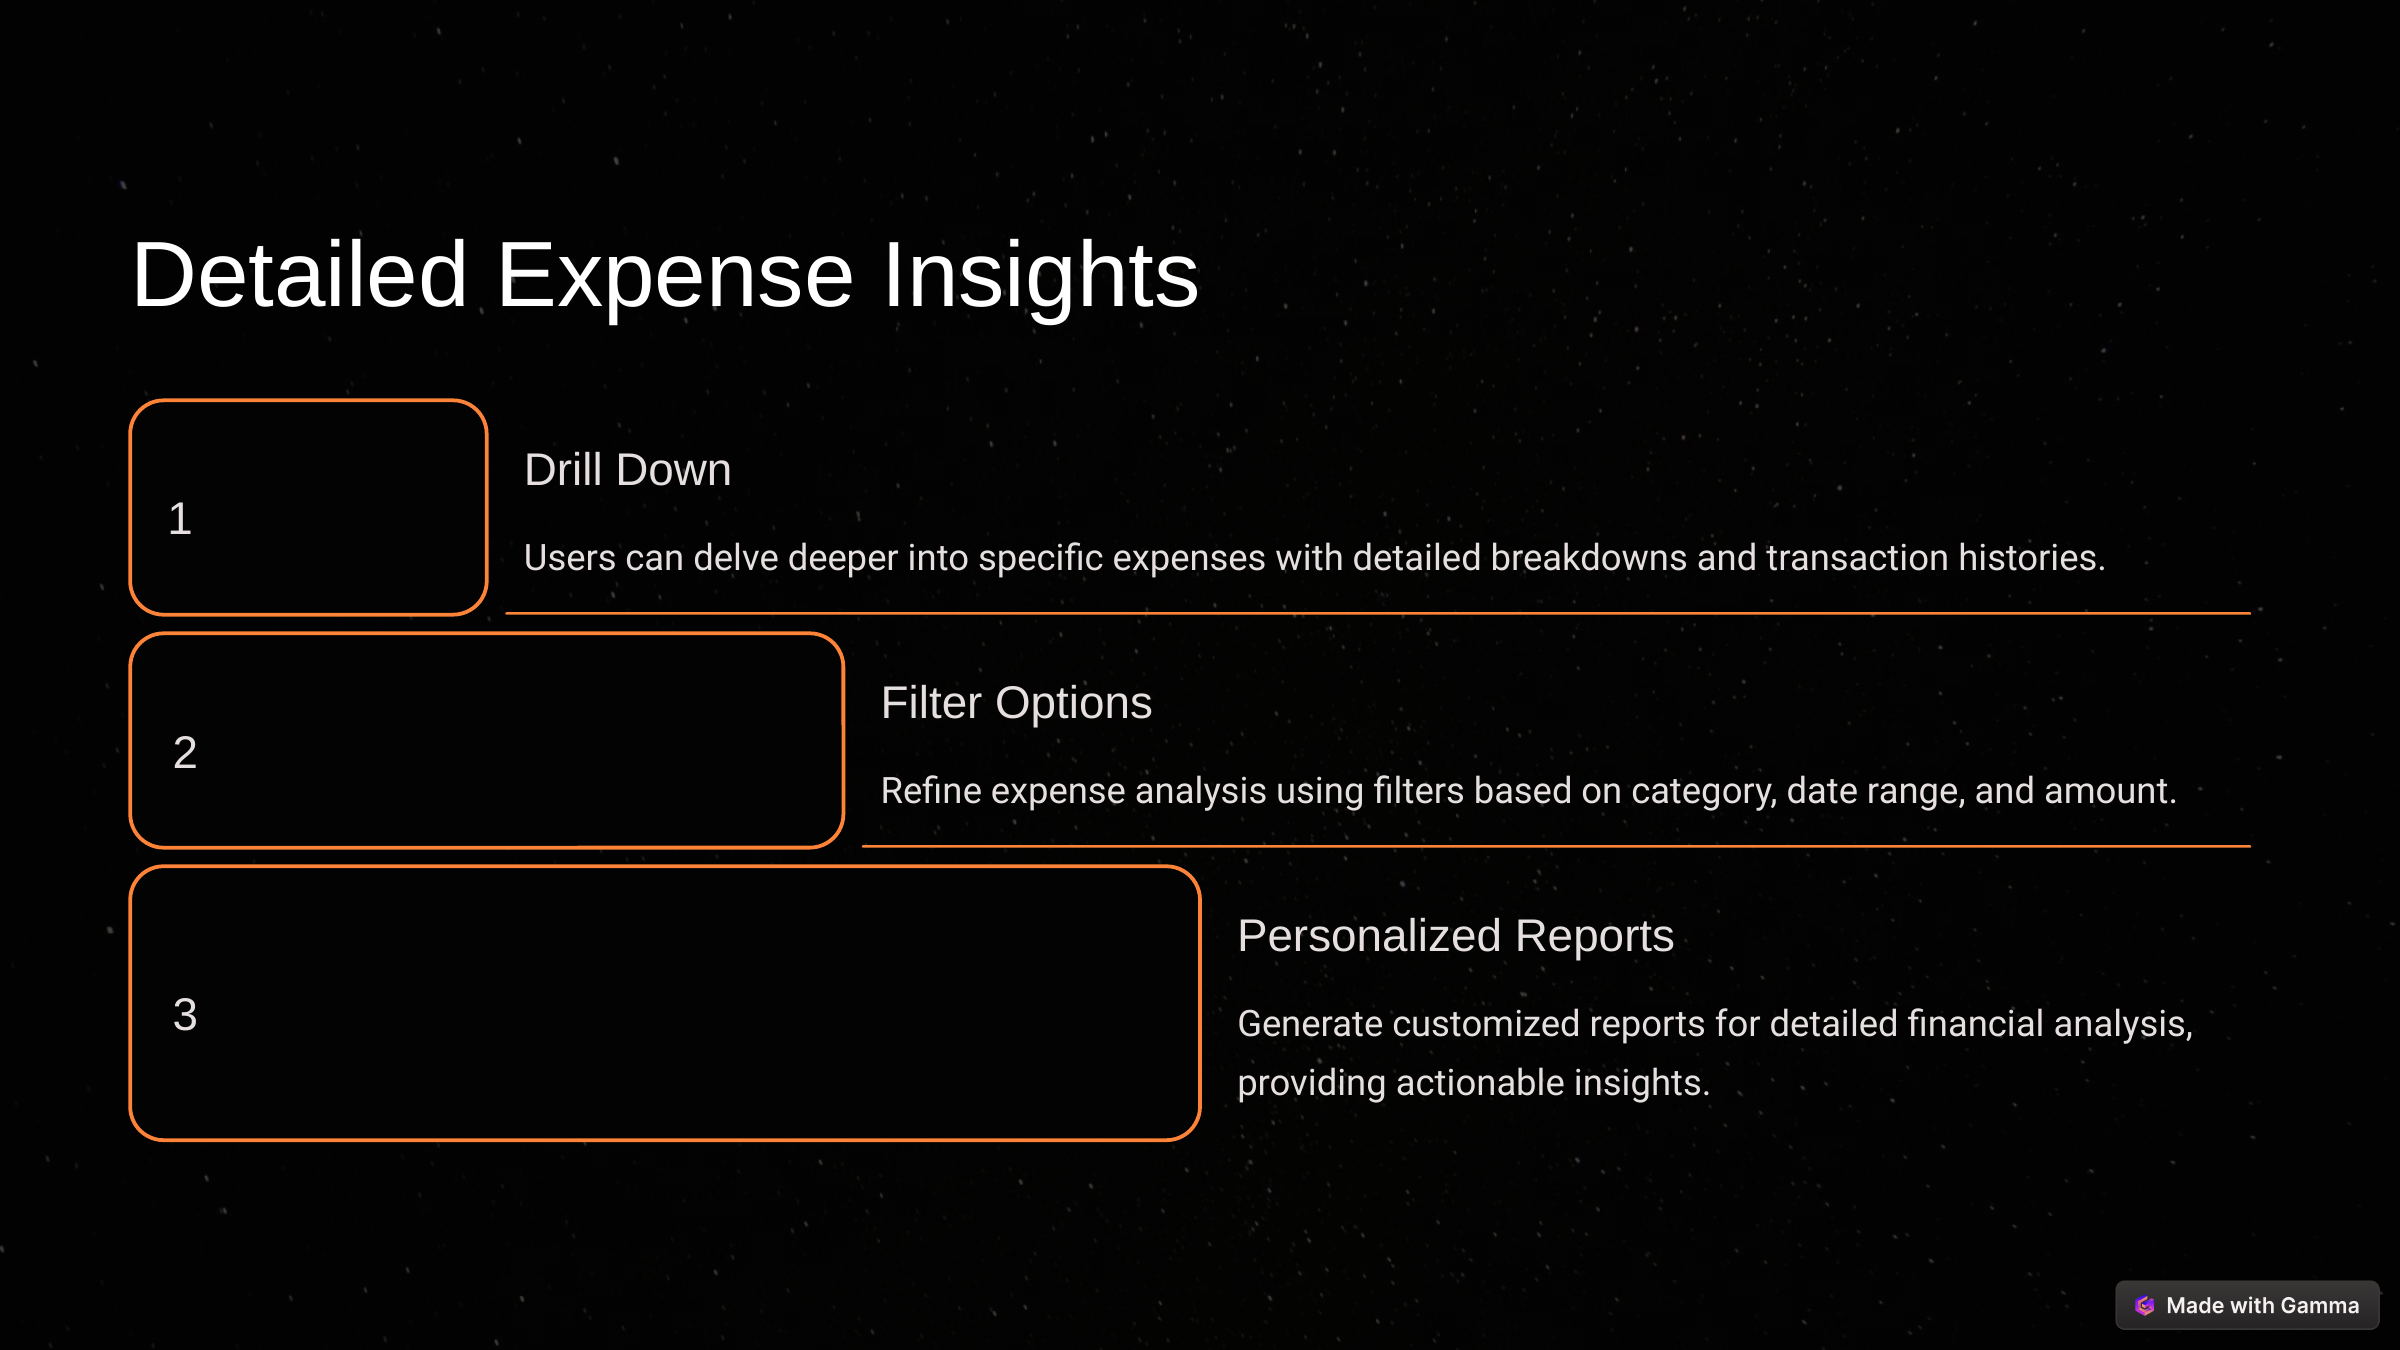

Detailed Expense Insights

Drill Down
1
Users can delve deeper into specific expenses with detailed breakdowns and transaction histories.

Filter Options
2
Refine expense analysis using filters based on category, date range, and amount.

Personalized Reports
3
Generate customized reports for detailed financial analysis, providing actionable insights.